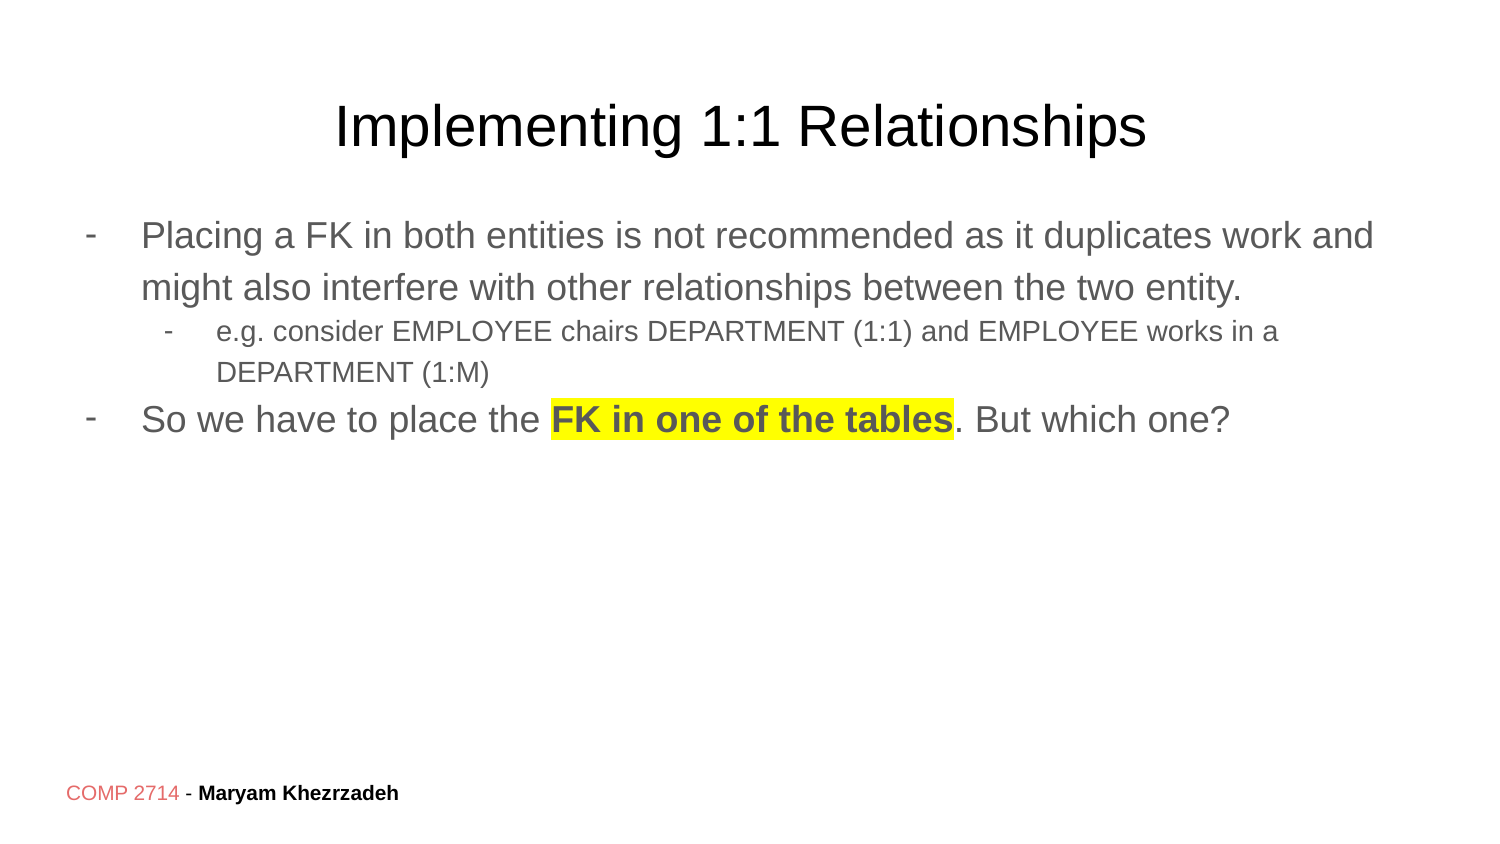

# Implementing 1:1 Relationships
Placing a FK in both entities is not recommended as it duplicates work and might also interfere with other relationships between the two entity.
e.g. consider EMPLOYEE chairs DEPARTMENT (1:1) and EMPLOYEE works in a DEPARTMENT (1:M)
So we have to place the FK in one of the tables. But which one?